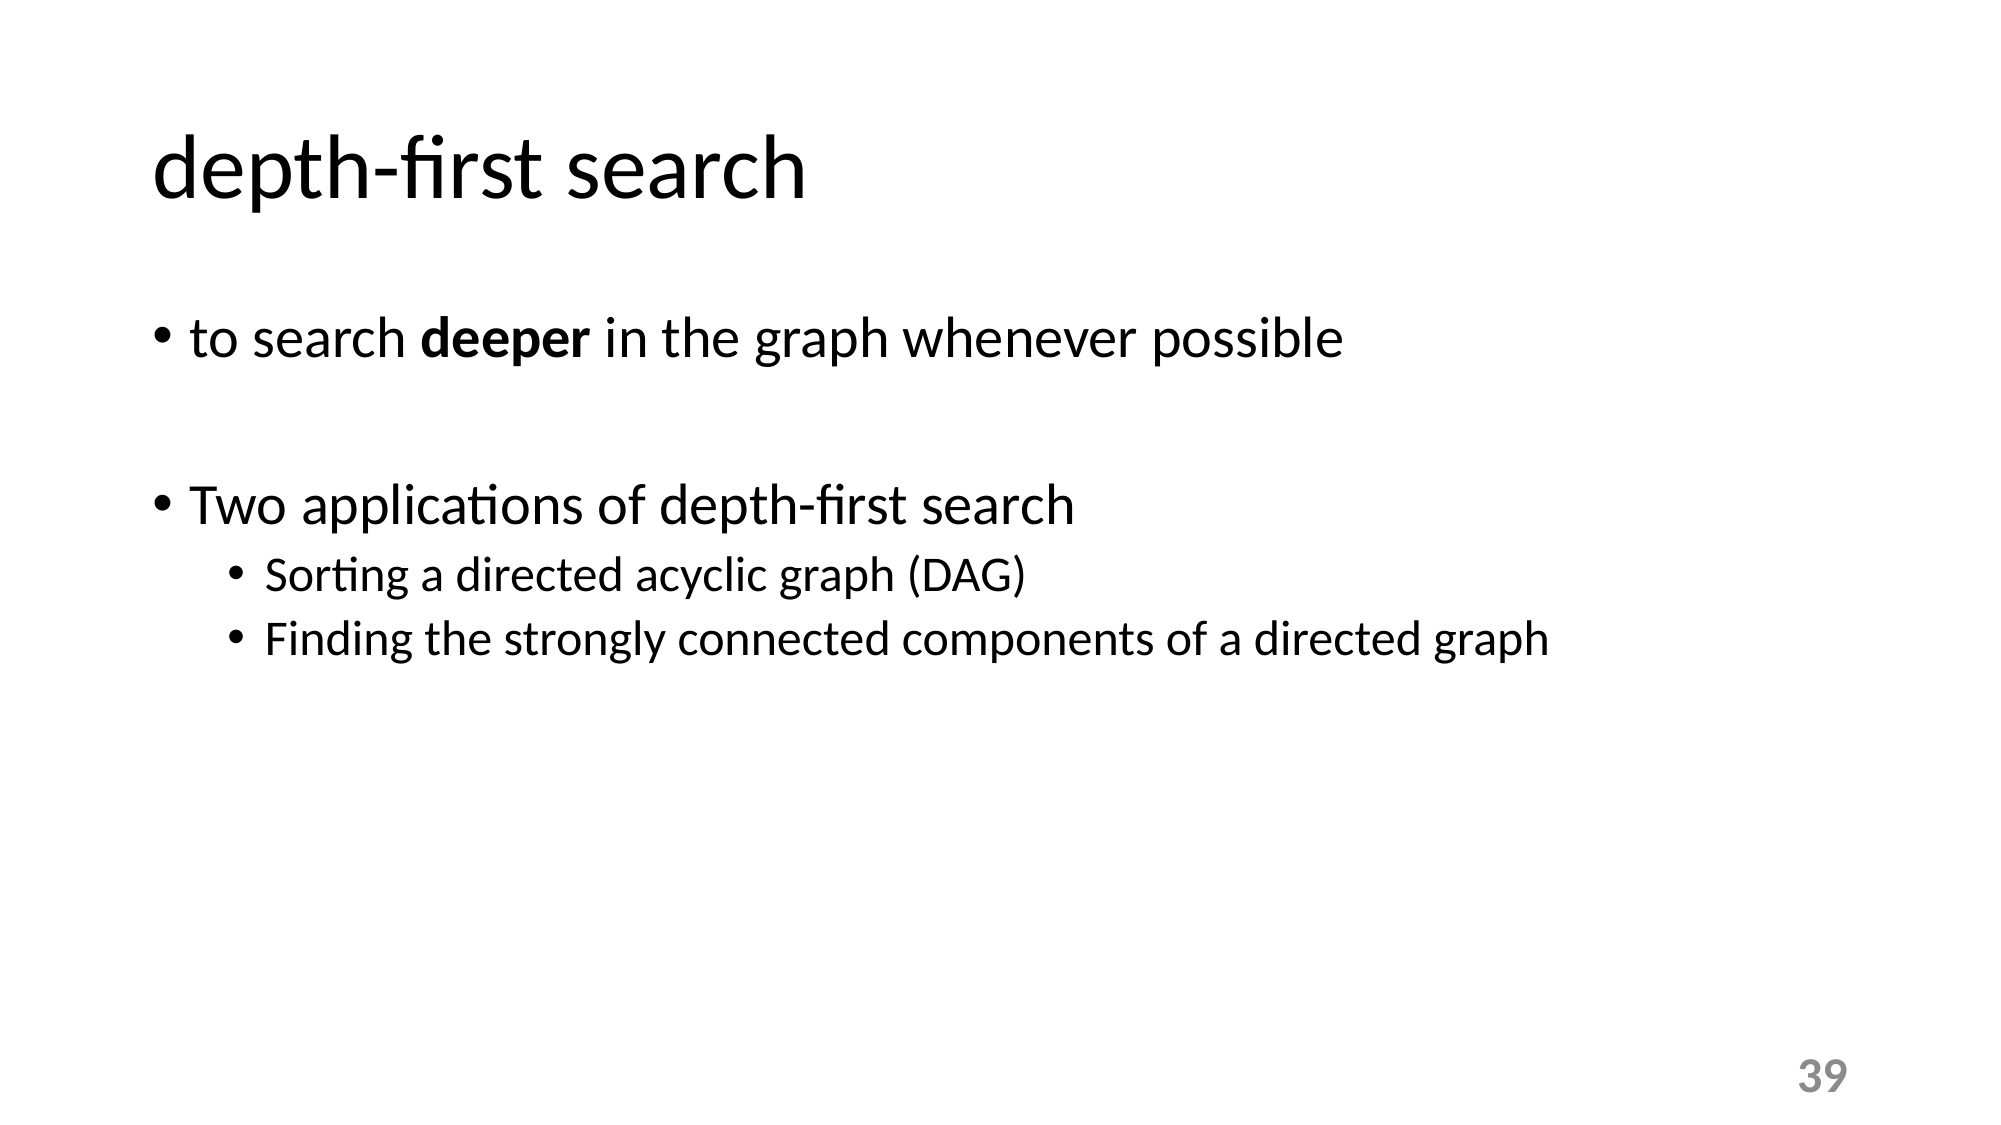

# depth-first search
to search deeper in the graph whenever possible

Two applications of depth-first search
Sorting a directed acyclic graph (DAG)
Finding the strongly connected components of a directed graph
39